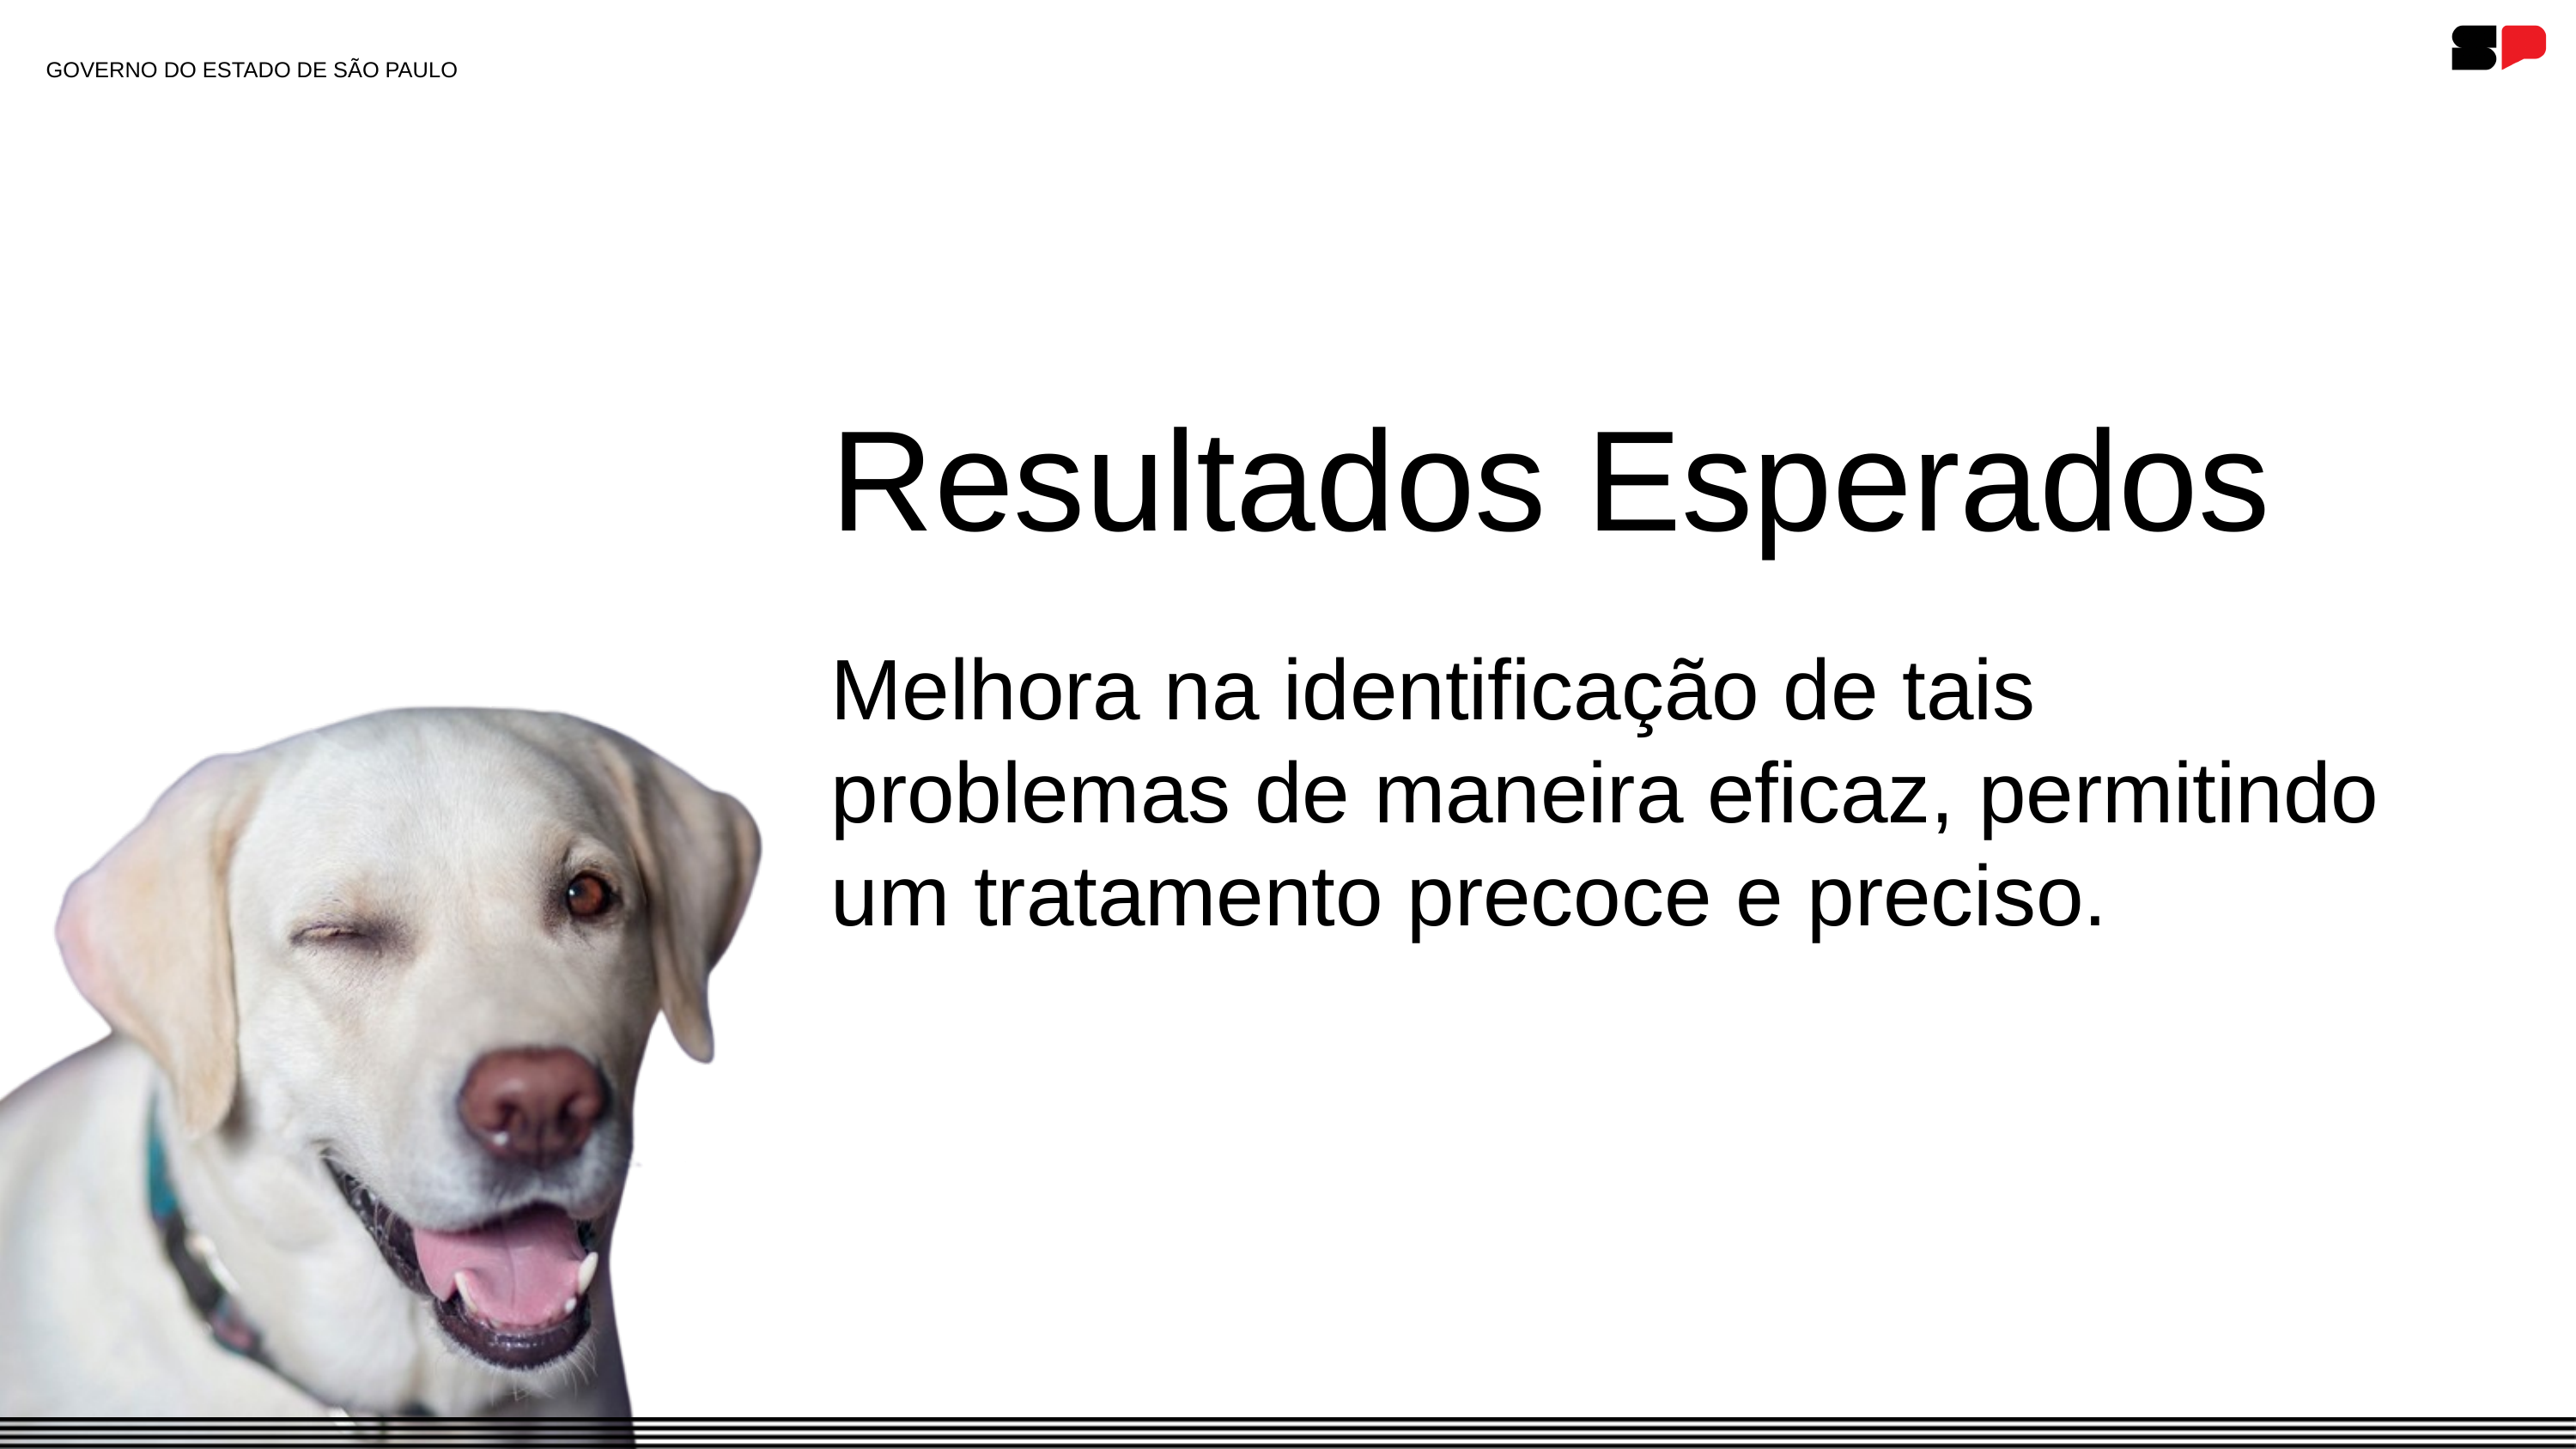

GOVERNO DO ESTADO DE SÃO PAULO
GOVERNO DO ESTADO DE SÃO PAULO
Resultados Esperados

Melhora na identificação de tais problemas de maneira eficaz, permitindo um tratamento precoce e preciso.